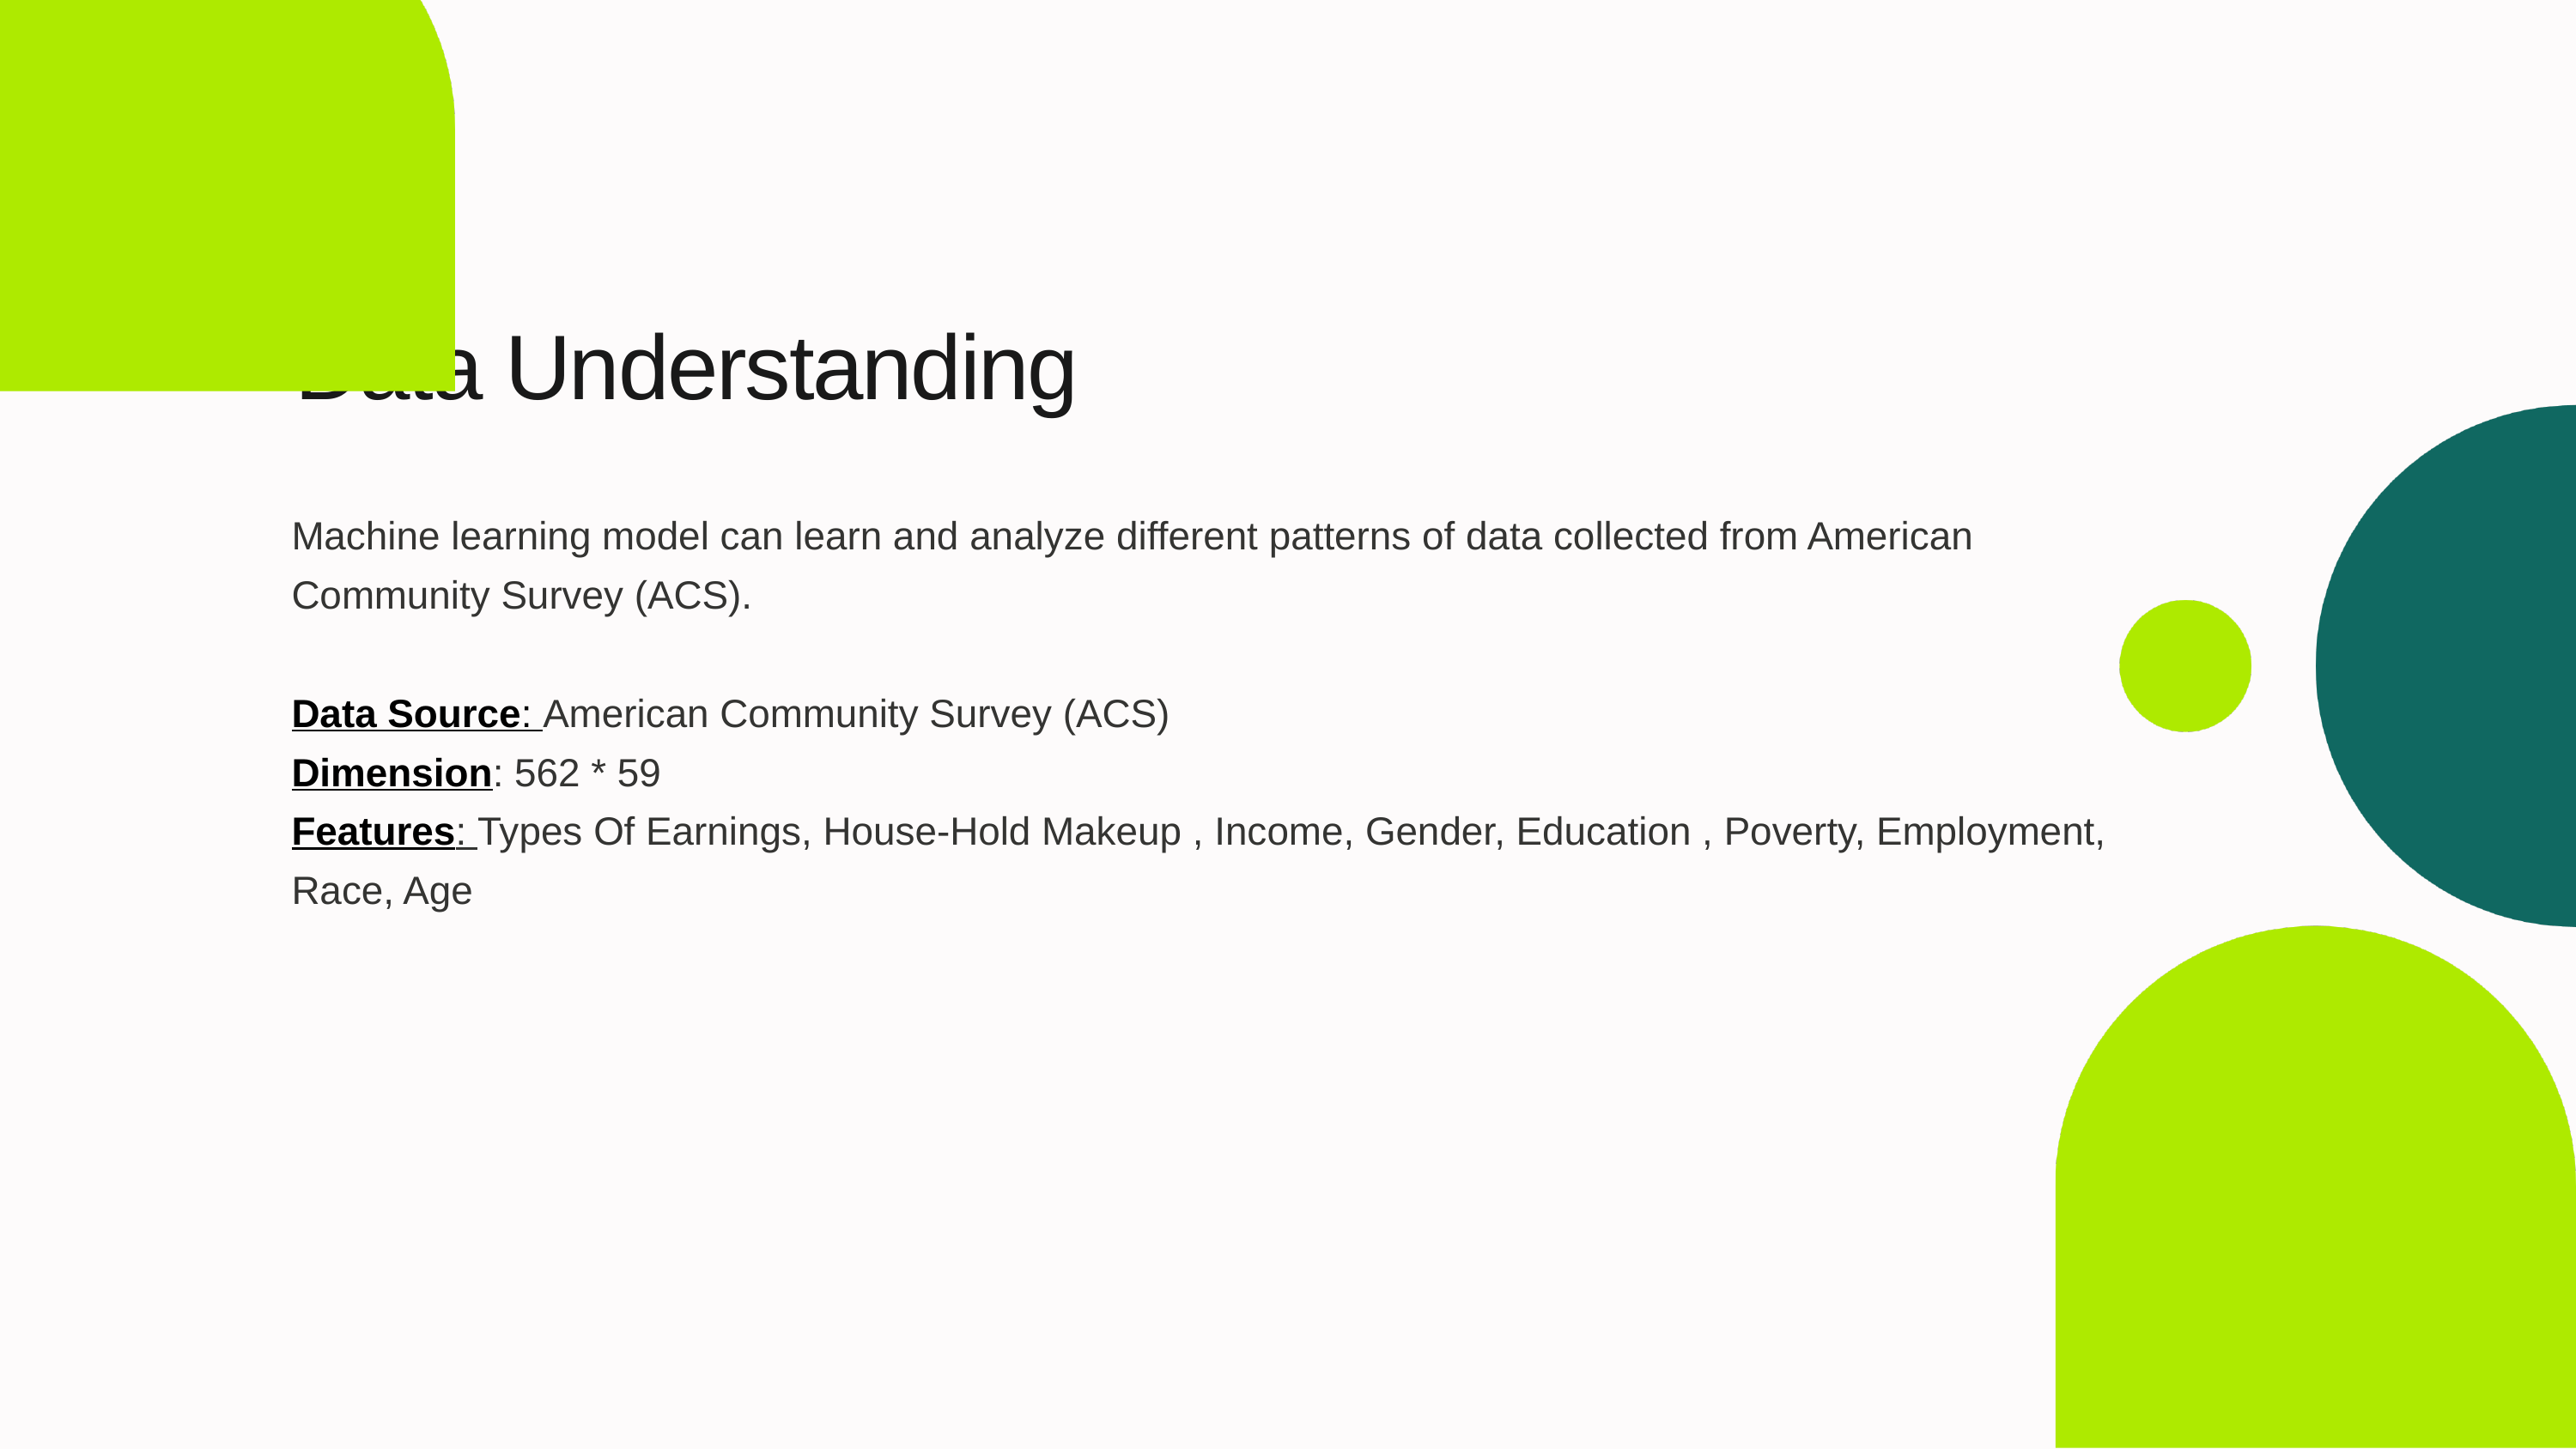

Data Understanding

Machine learning model can learn and analyze different patterns of data collected from American Community Survey (ACS).

Data Source: American Community Survey (ACS)
Dimension: 562 * 59
Features: Types Of Earnings, House-Hold Makeup , Income, Gender, Education , Poverty, Employment, Race, Age